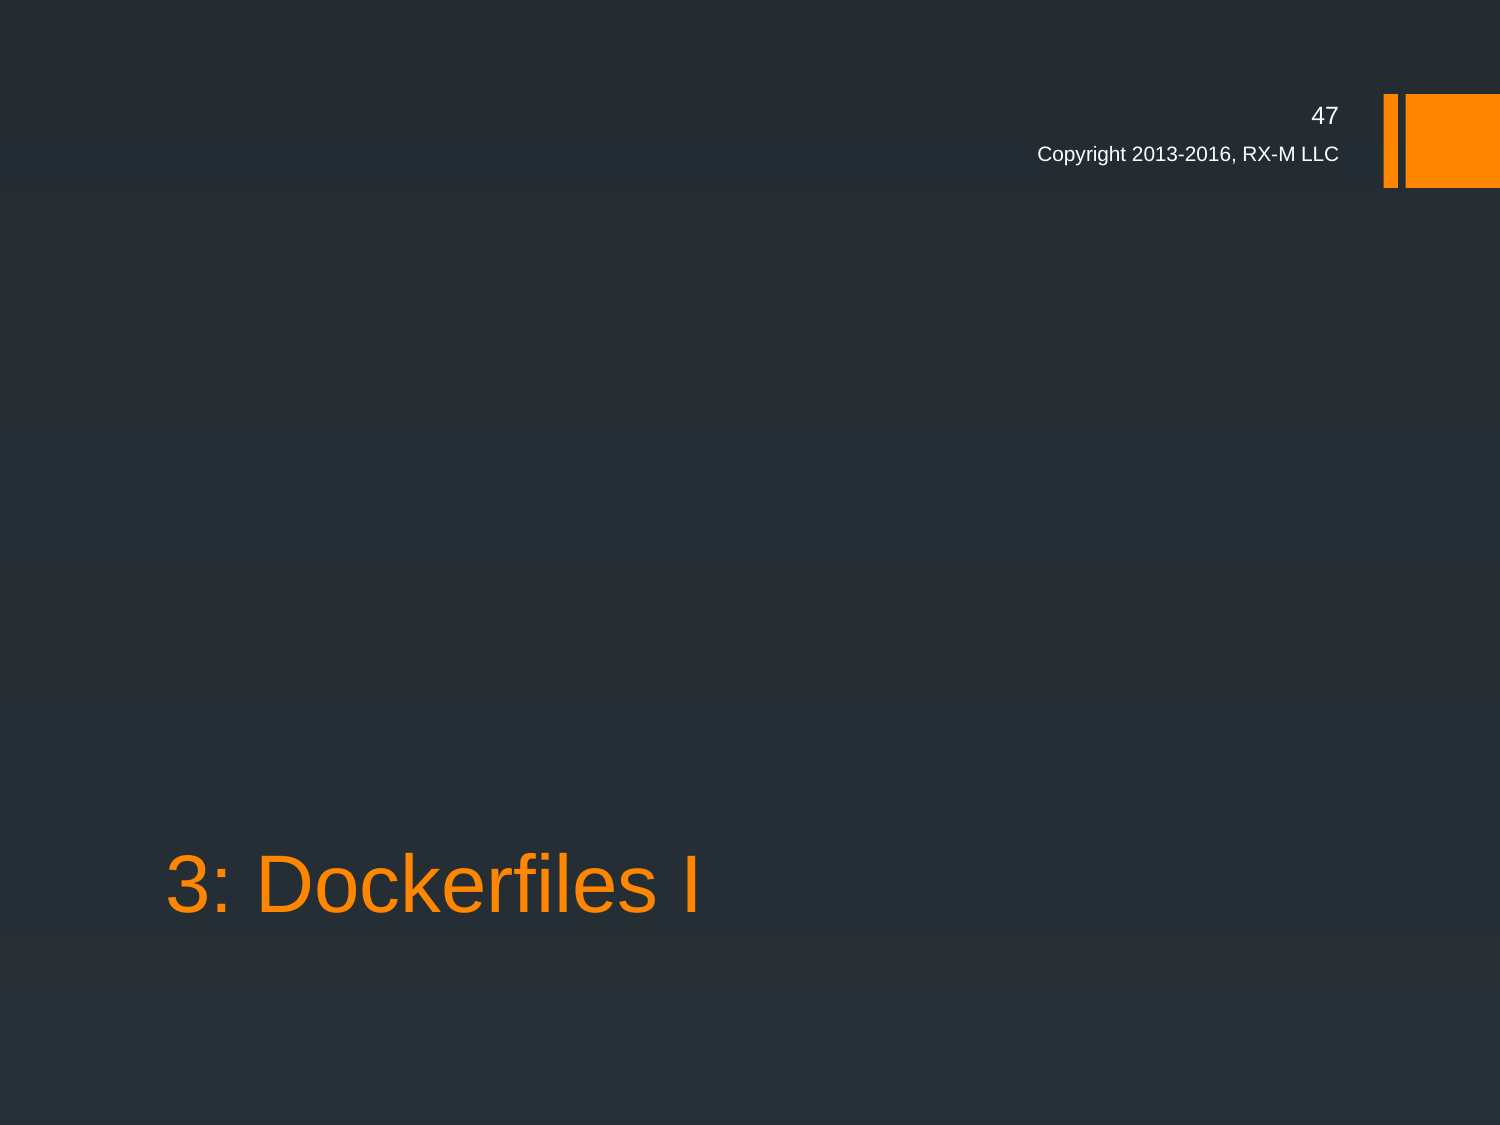

47
Copyright 2013-2016, RX-M LLC
# 3: Dockerfiles I